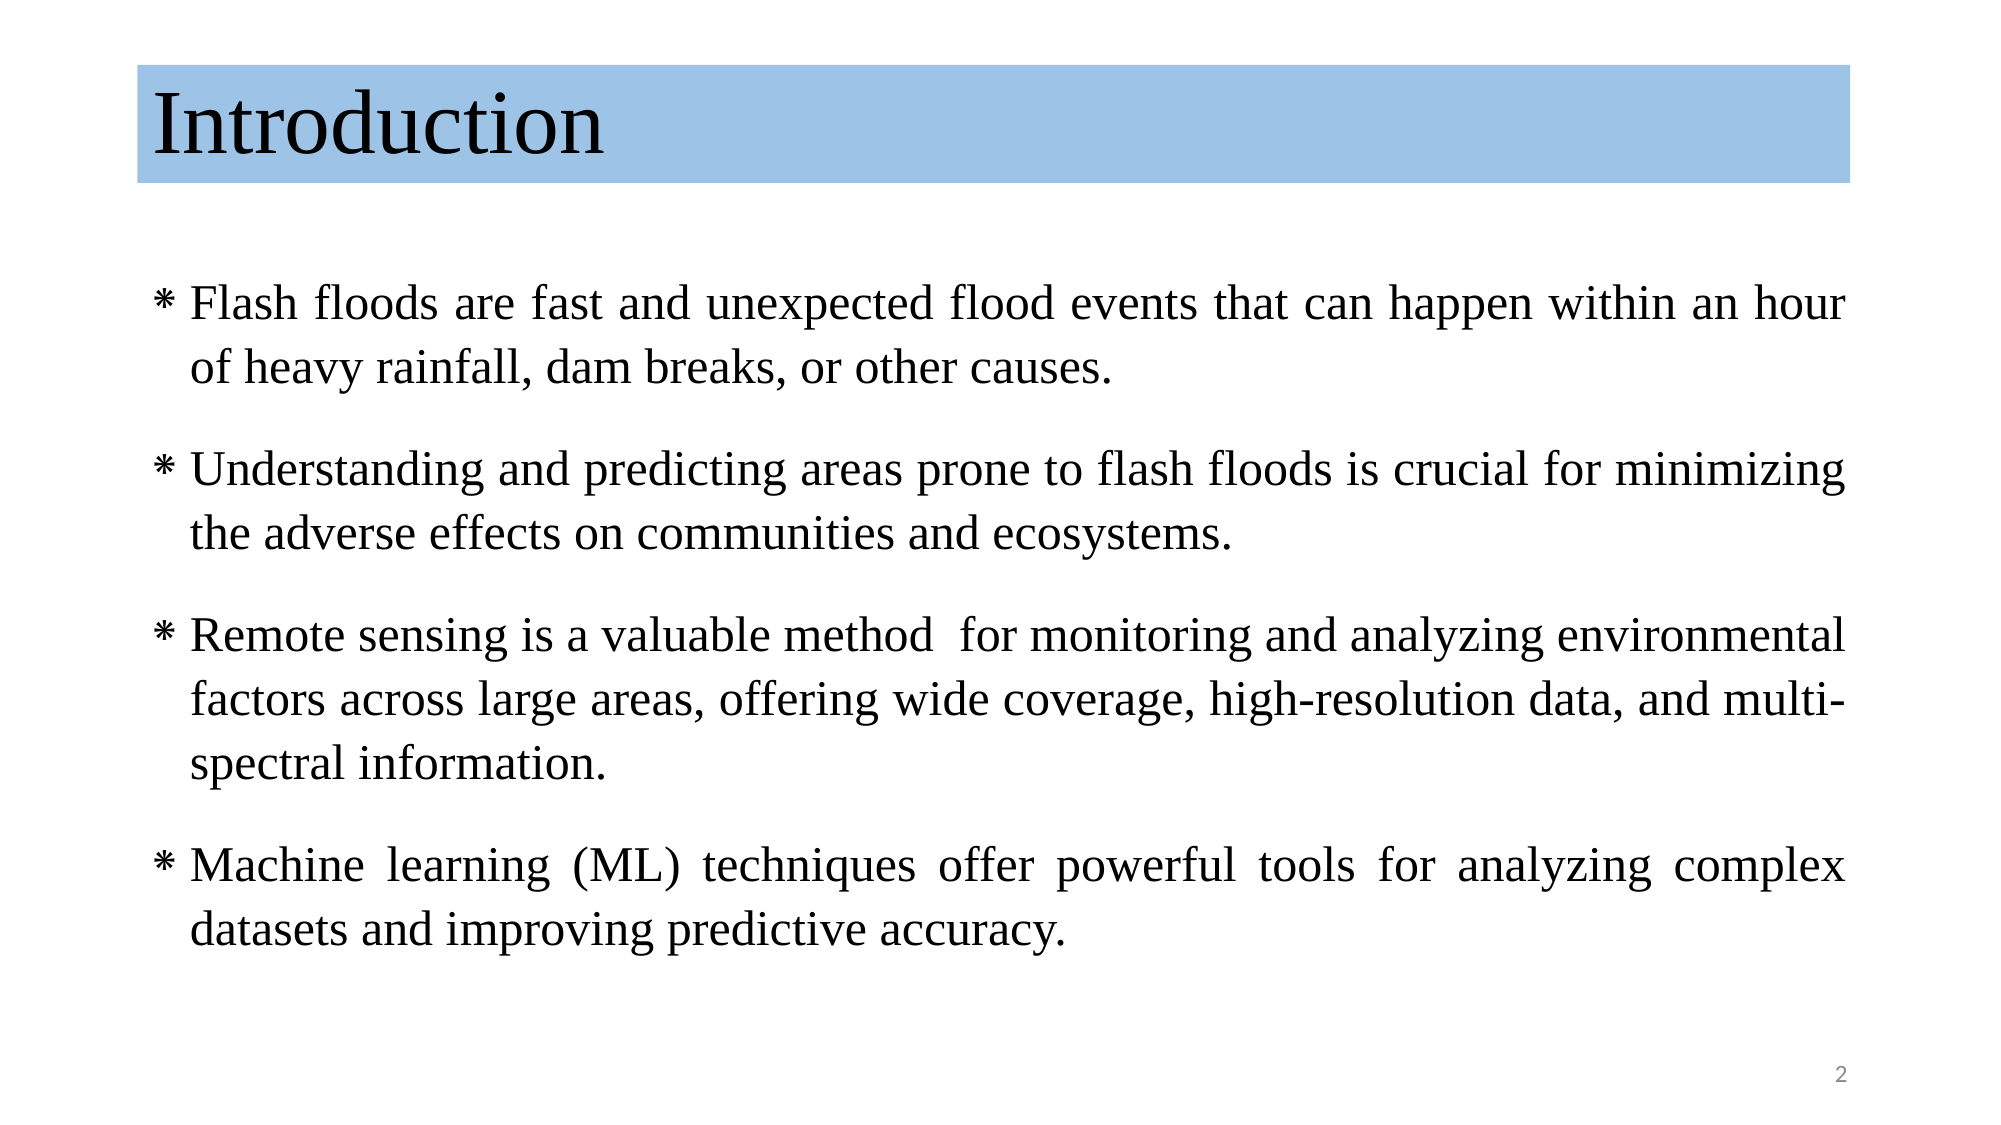

# Introduction
Flash floods are fast and unexpected flood events that can happen within an hour of heavy rainfall, dam breaks, or other causes.
Understanding and predicting areas prone to flash floods is crucial for minimizing the adverse effects on communities and ecosystems.
Remote sensing is a valuable method  for monitoring and analyzing environmental factors across large areas, offering wide coverage, high-resolution data, and multi-spectral information.
Machine learning (ML) techniques offer powerful tools for analyzing complex datasets and improving predictive accuracy.
2